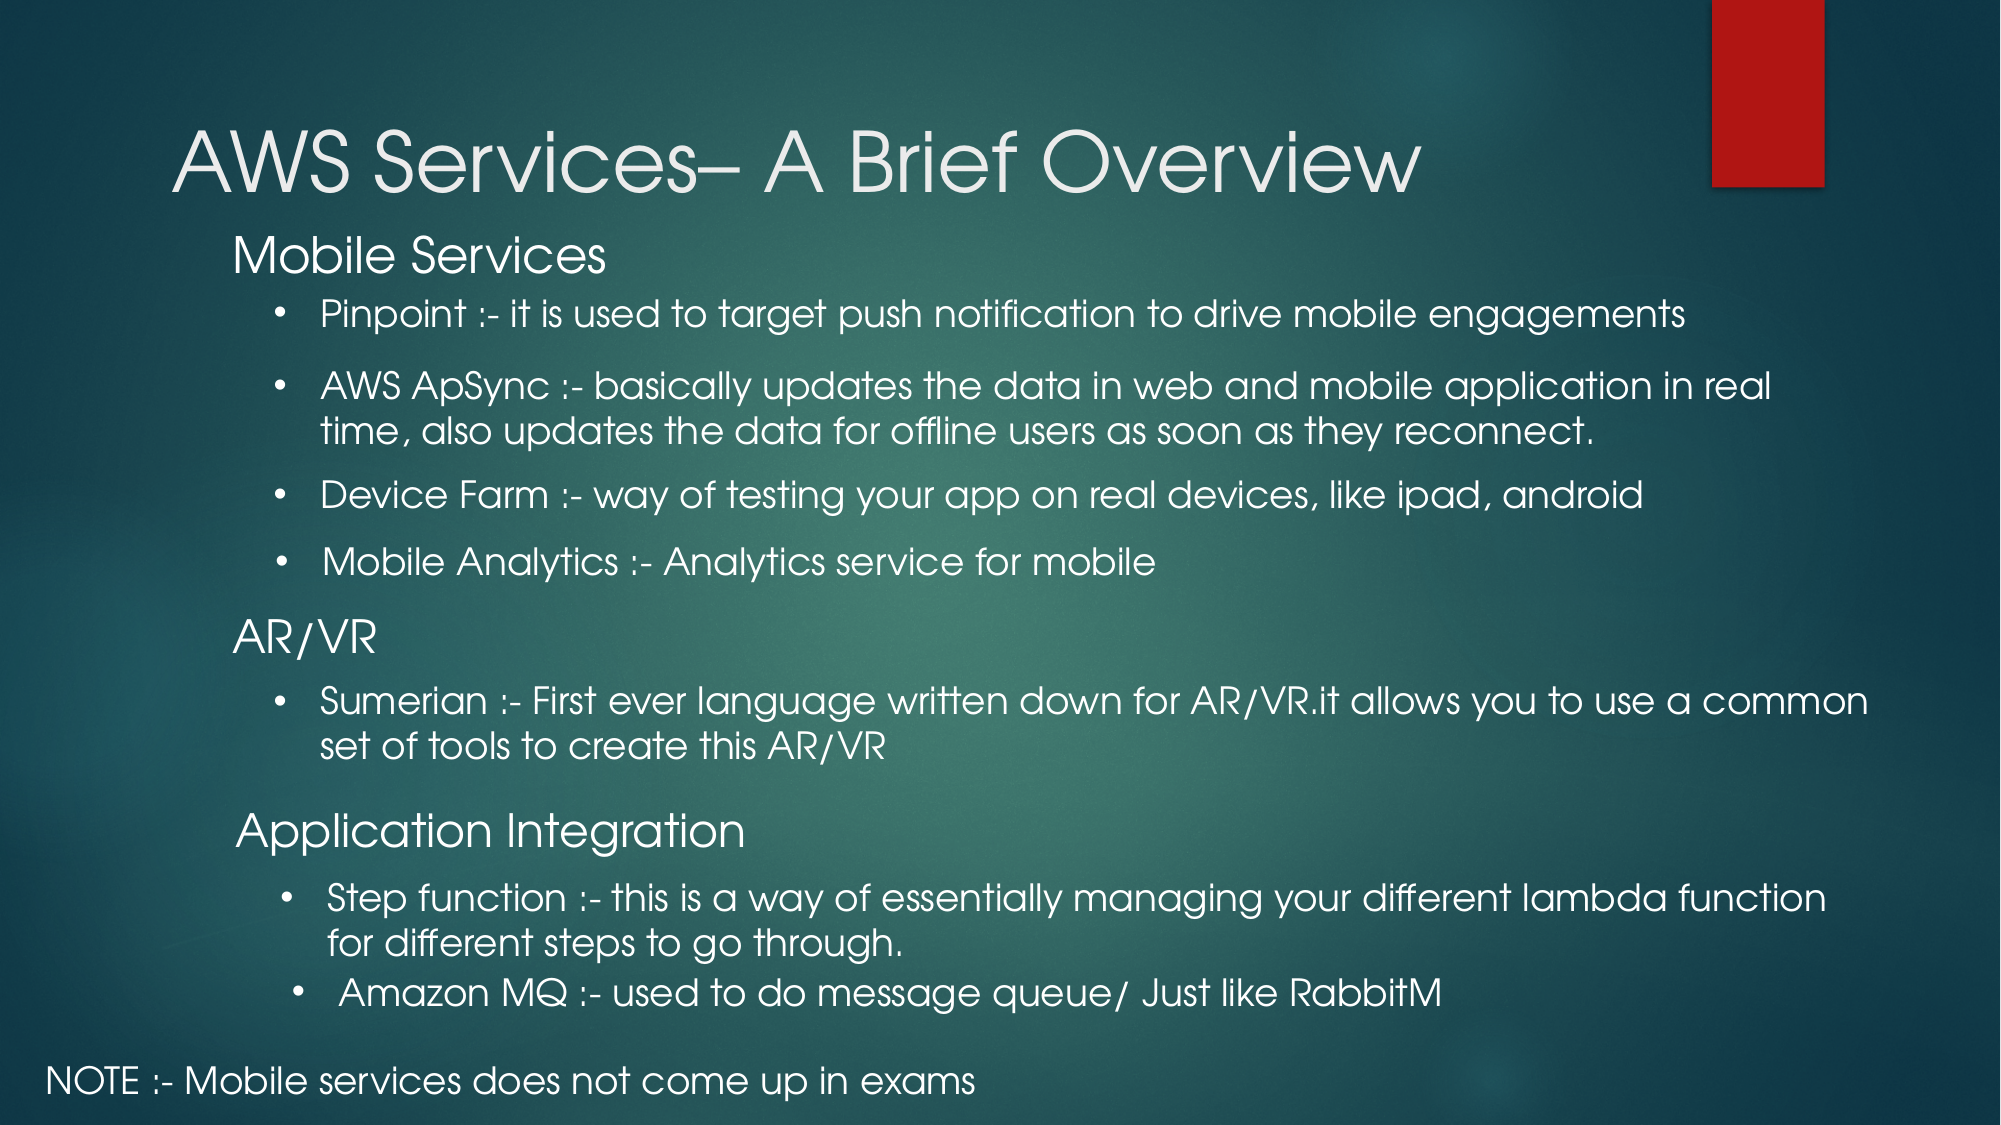

# AWS Services– A Brief Overview
Mobile Services

Pinpoint :- it is used to target push notification to drive mobile engagements
AWS ApSync :- basically updates the data in web and mobile application in real time, also updates the data for offline users as soon as they reconnect.
Device Farm :- way of testing your app on real devices, like ipad, android
Mobile Analytics :- Analytics service for mobile
AR/VR

Sumerian :- First ever language written down for AR/VR.it allows you to use a common set of tools to create this AR/VR
Application Integration
Step function :- this is a way of essentially managing your different lambda function for different steps to go through.
Amazon MQ :- used to do message queue/ Just like RabbitM
NOTE :- Mobile services does not come up in exams